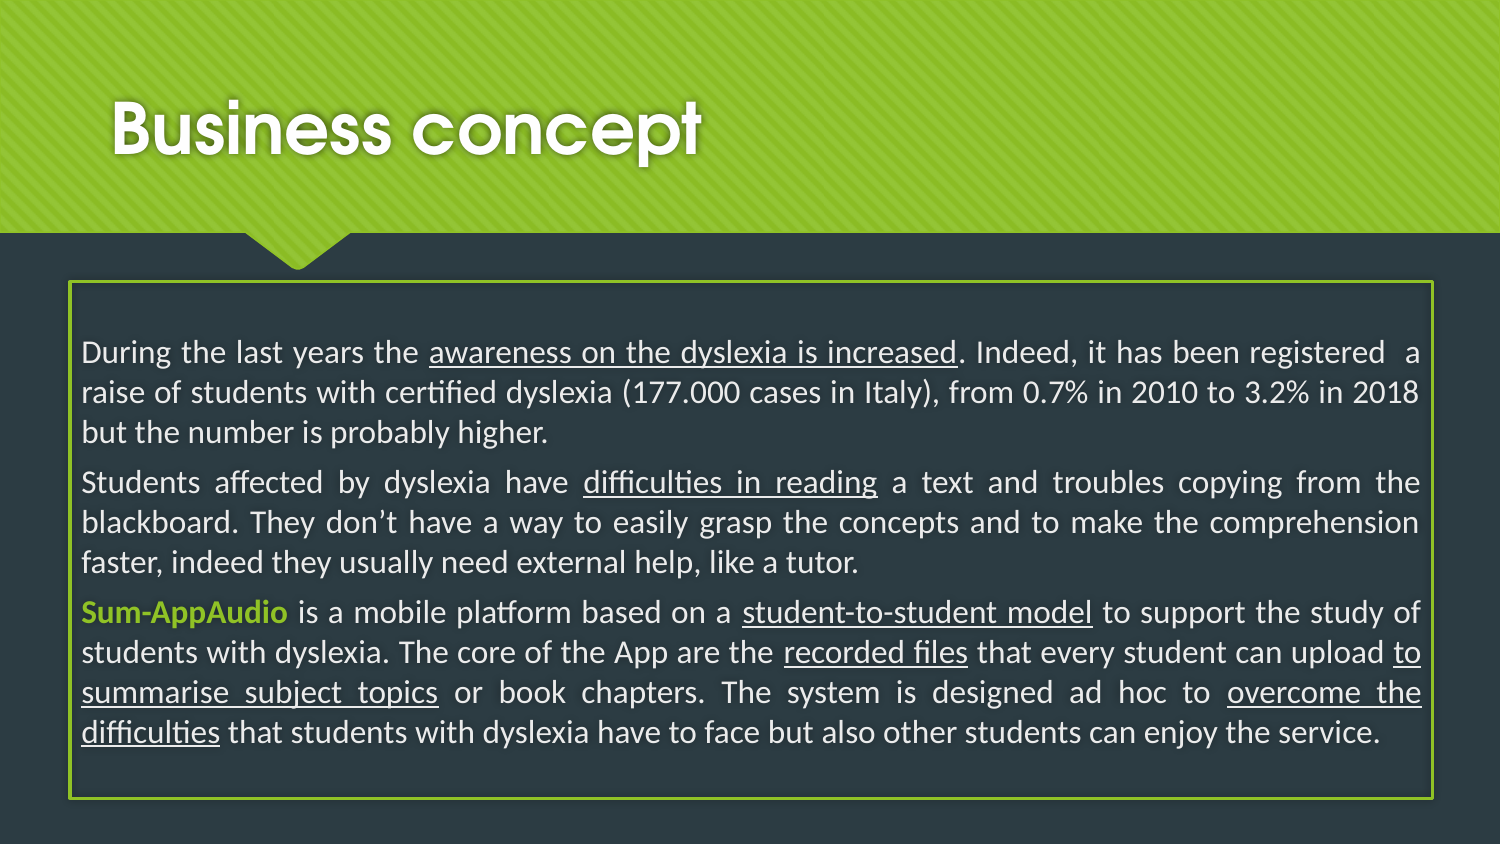

# Business concept
During the last years the awareness on the dyslexia is increased. Indeed, it has been registered  a raise of students with certified dyslexia (177.000 cases in Italy), from 0.7% in 2010 to 3.2% in 2018 but the number is probably higher.
Students affected by dyslexia have difficulties in reading a text and troubles copying from the blackboard. They don’t have a way to easily grasp the concepts and to make the comprehension faster, indeed they usually need external help, like a tutor.
Sum-AppAudio is a mobile platform based on a student-to-student model to support the study of students with dyslexia. The core of the App are the recorded files that every student can upload to summarise subject topics or book chapters. The system is designed ad hoc to overcome the difficulties that students with dyslexia have to face but also other students can enjoy the service.